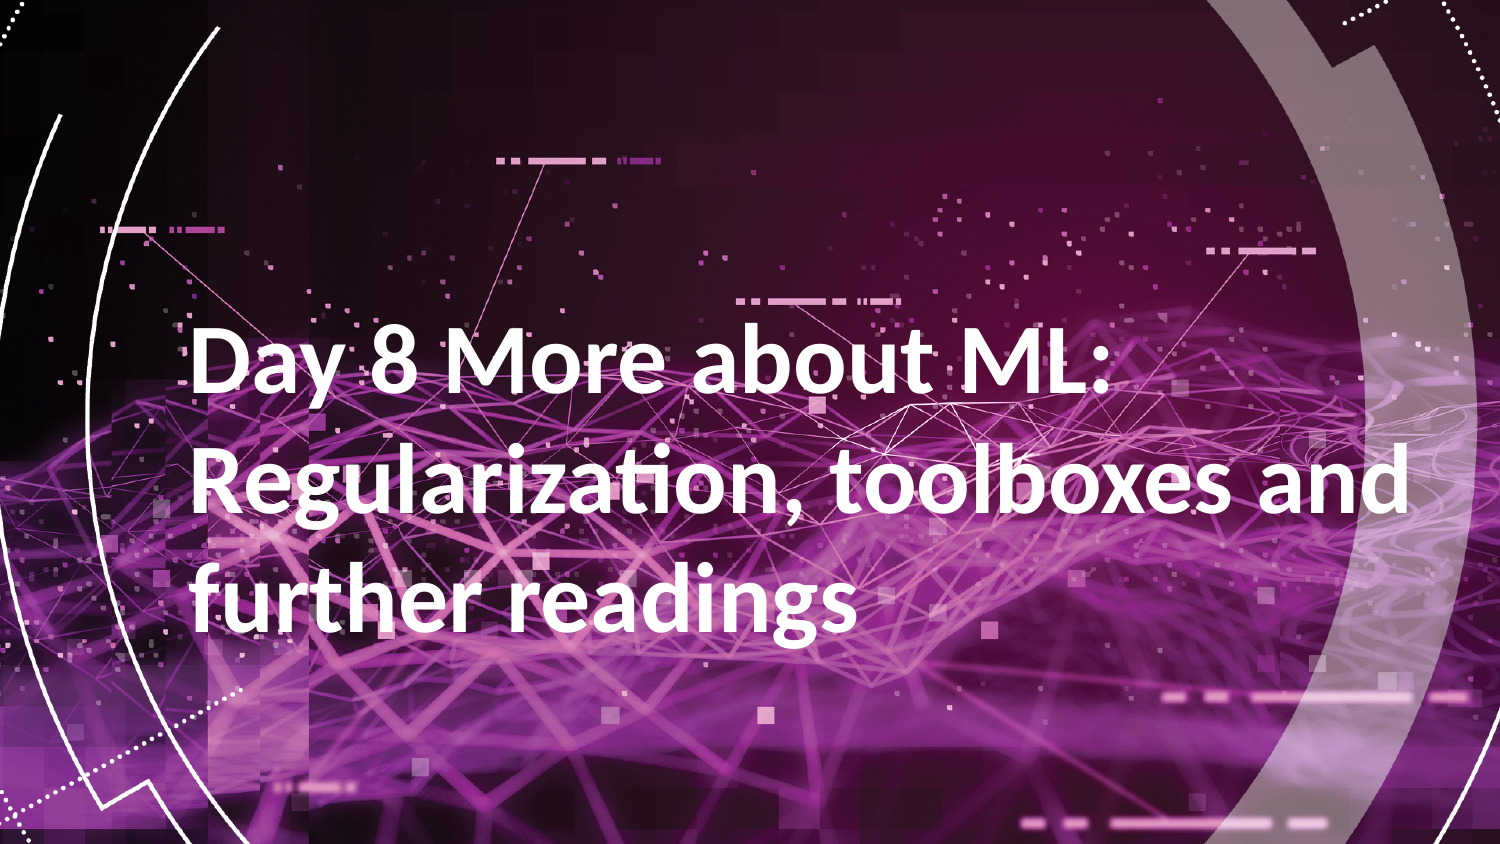

Day 8 More about ML: Regularization, toolboxes and further readings